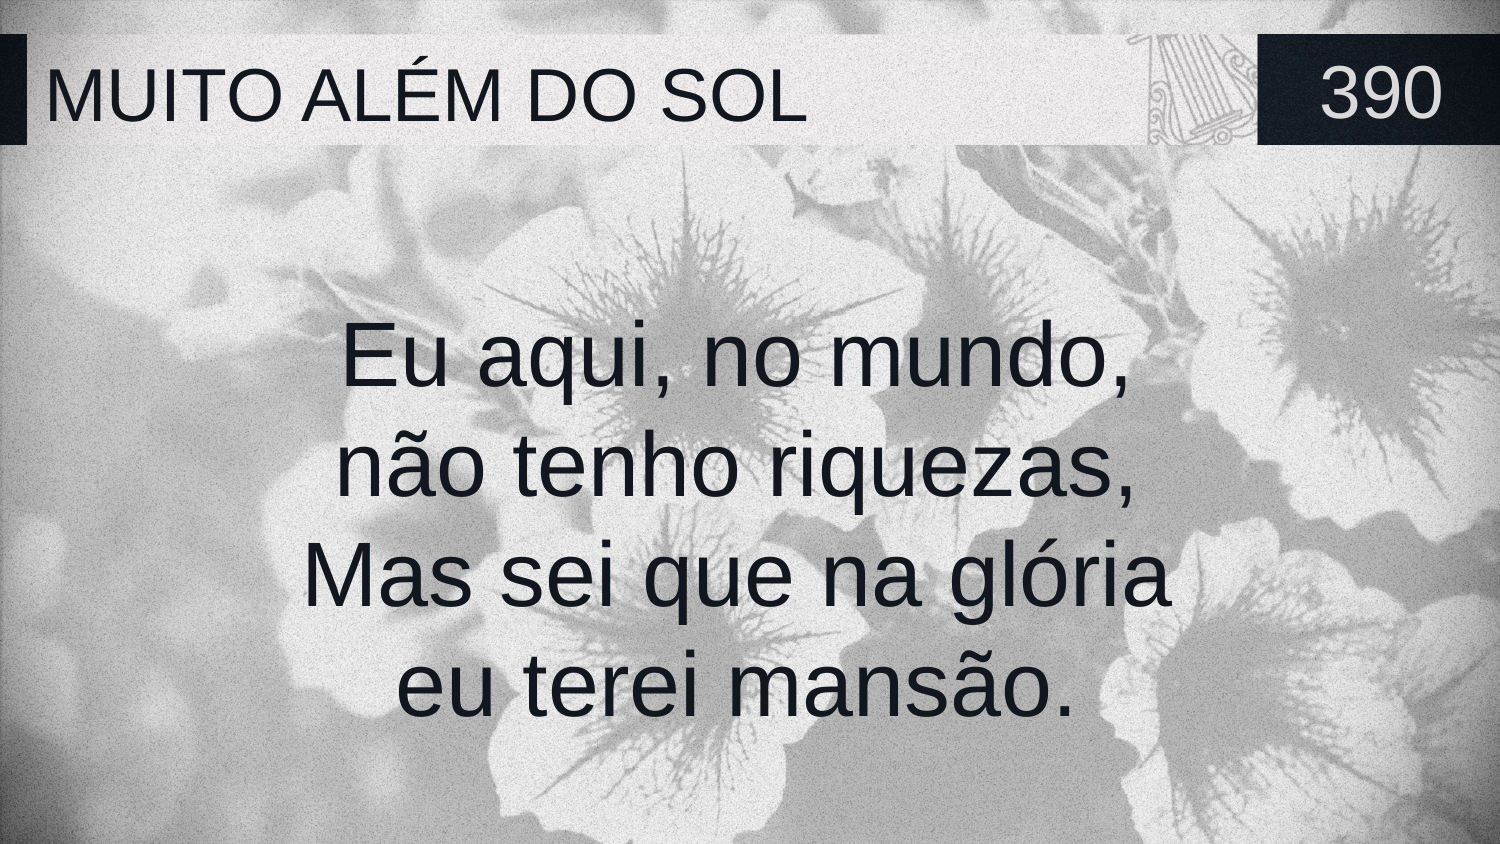

# MUITO ALÉM DO SOL
390
Eu aqui, no mundo,
não tenho riquezas,
Mas sei que na glória
eu terei mansão.